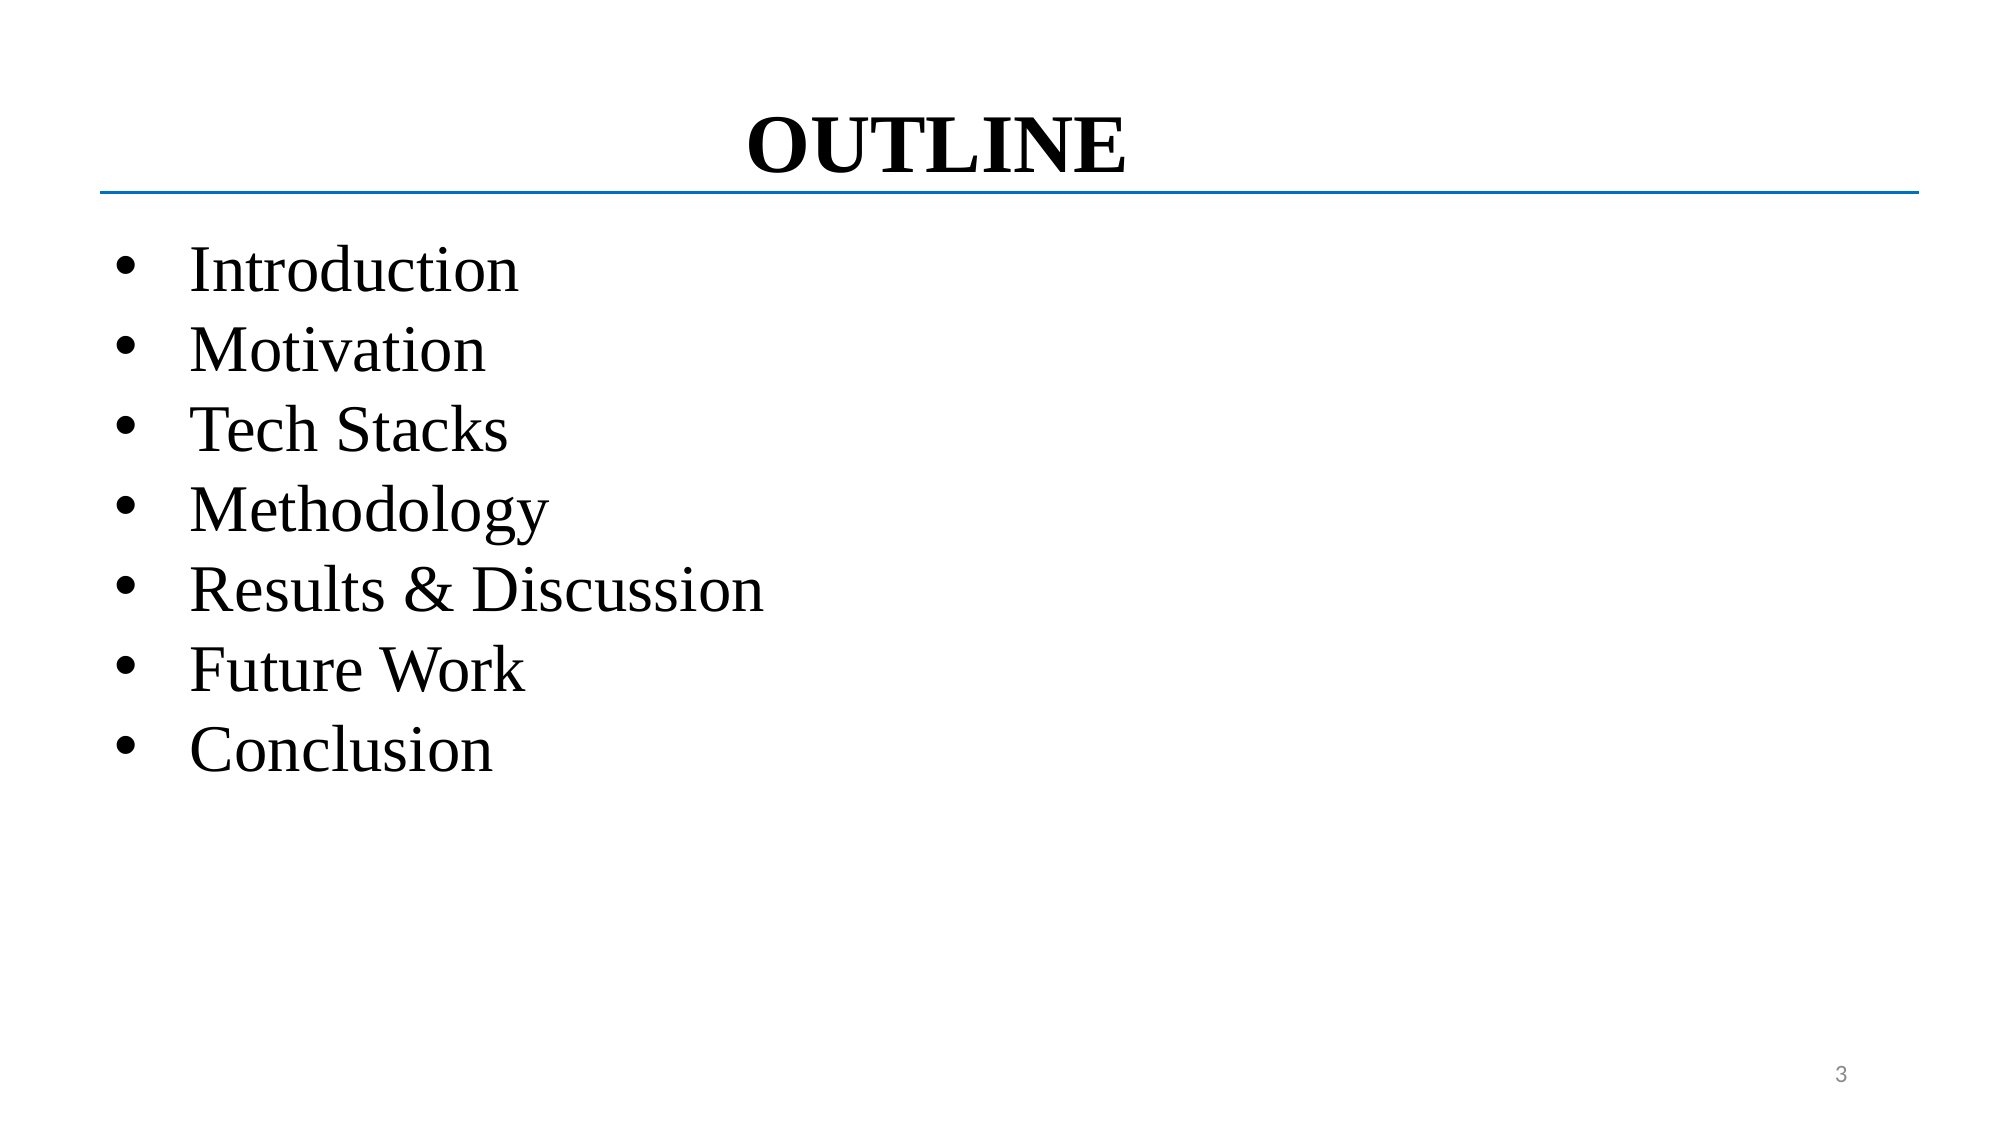

OUTLINE
Introduction
Motivation
Tech Stacks
Methodology
Results & Discussion
Future Work
Conclusion
3